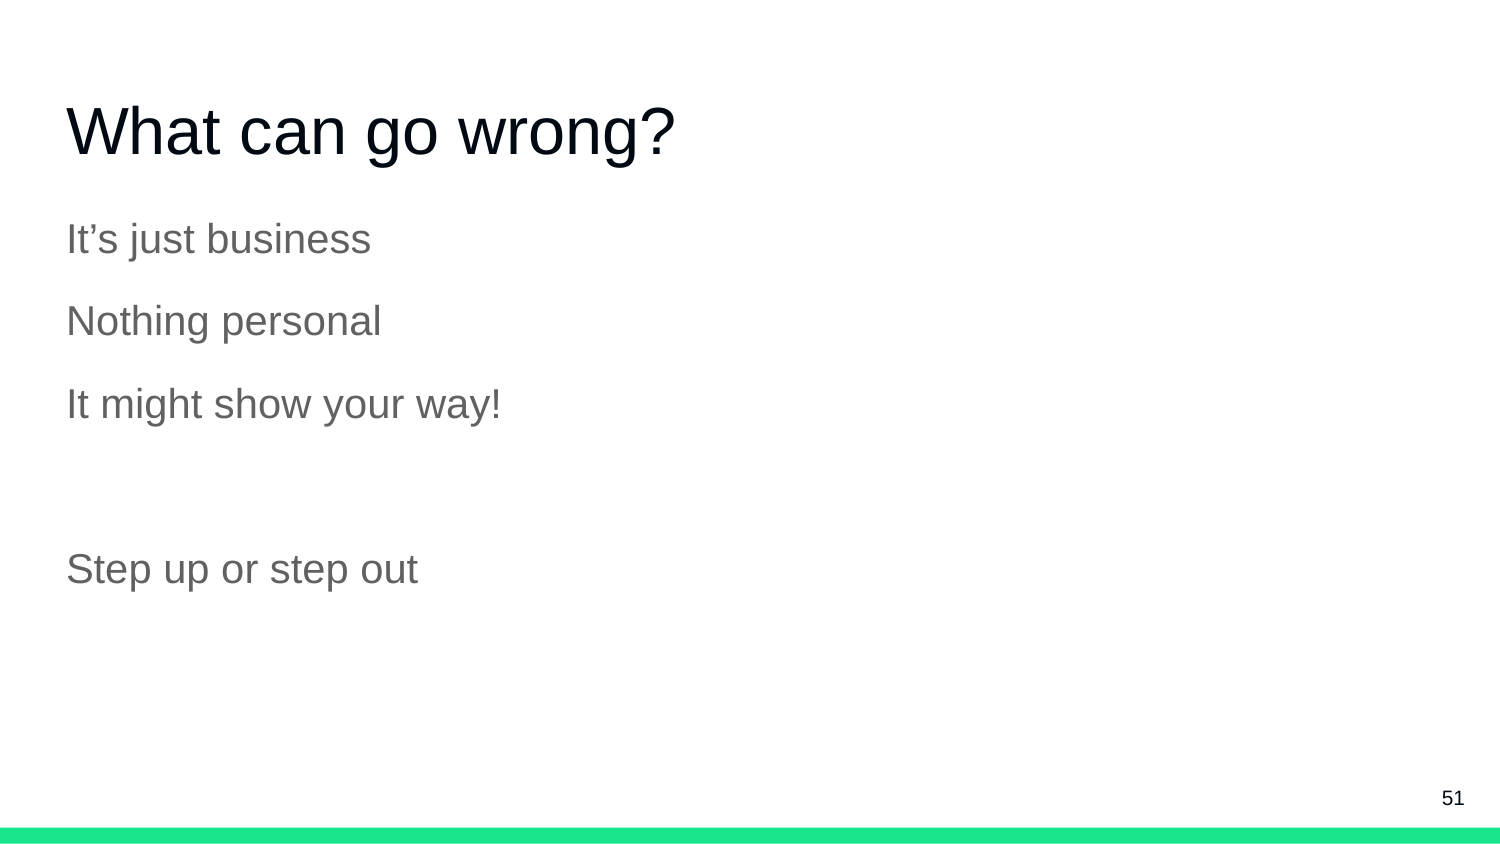

# What can go wrong?
It’s just business
Nothing personal
It might show your way!

Step up or step out
51